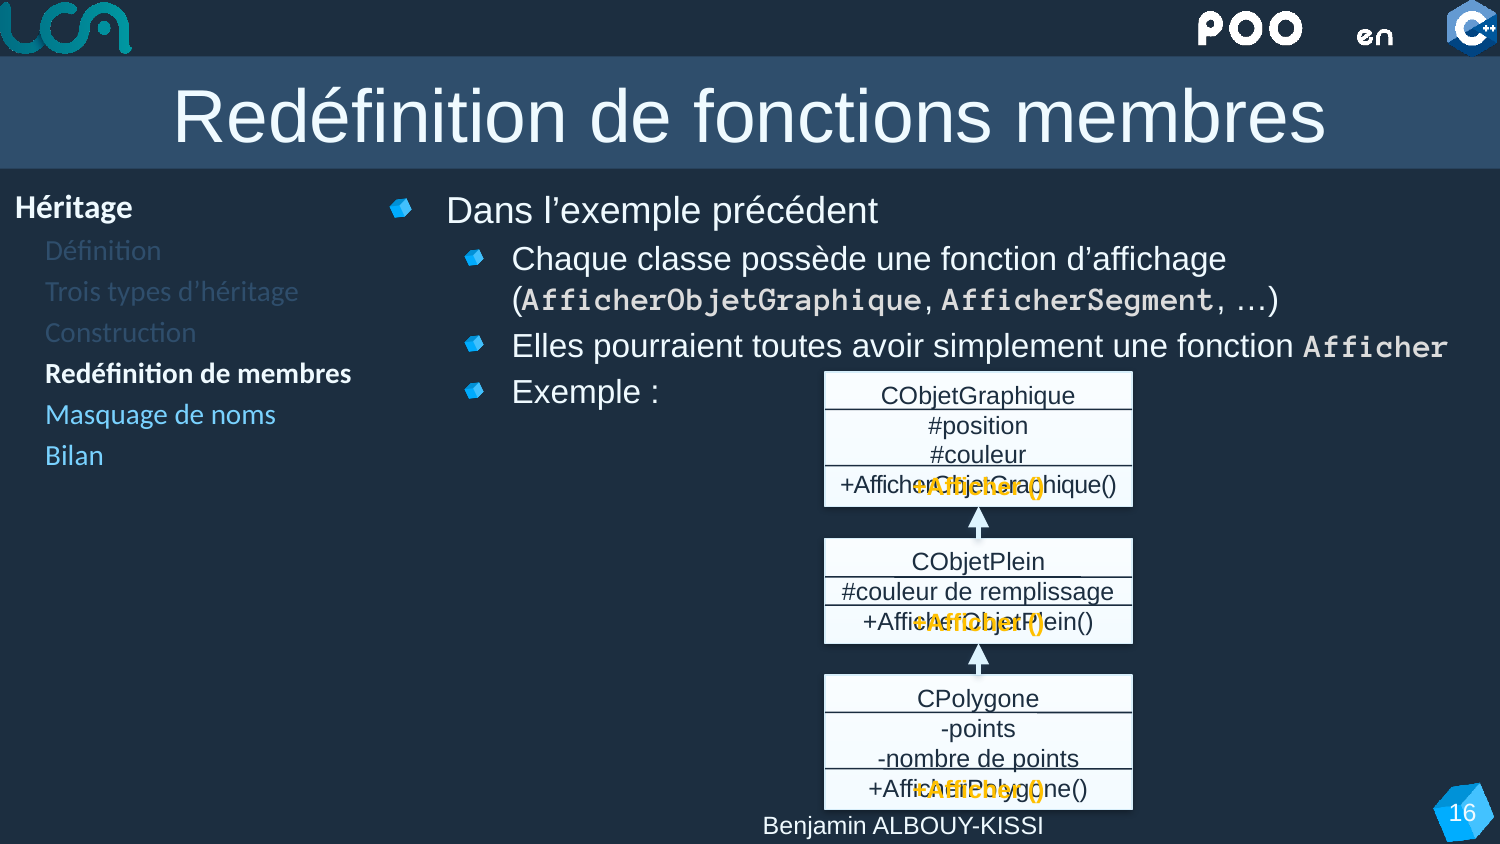

# Redéfinition de fonctions membres
Héritage
Définition
Trois types d’héritage
Construction
Redéfinition de membres
Masquage de noms
Bilan

Dans l’exemple précédent
Chaque classe possède une fonction d’affichage (AfficherObjetGraphique, AfficherSegment, …)
Elles pourraient toutes avoir simplement une fonction Afficher
Exemple :

CObjetGraphique
#position
#couleur
+AfficherObjetGraphique()

+Afficher ()

CObjetPlein
#couleur de remplissage
+AfficherObjetPlein()

+Afficher ()

CPolygone
-points
-nombre de points
+AfficherPolygone()

+Afficher ()
16
Benjamin ALBOUY-KISSI